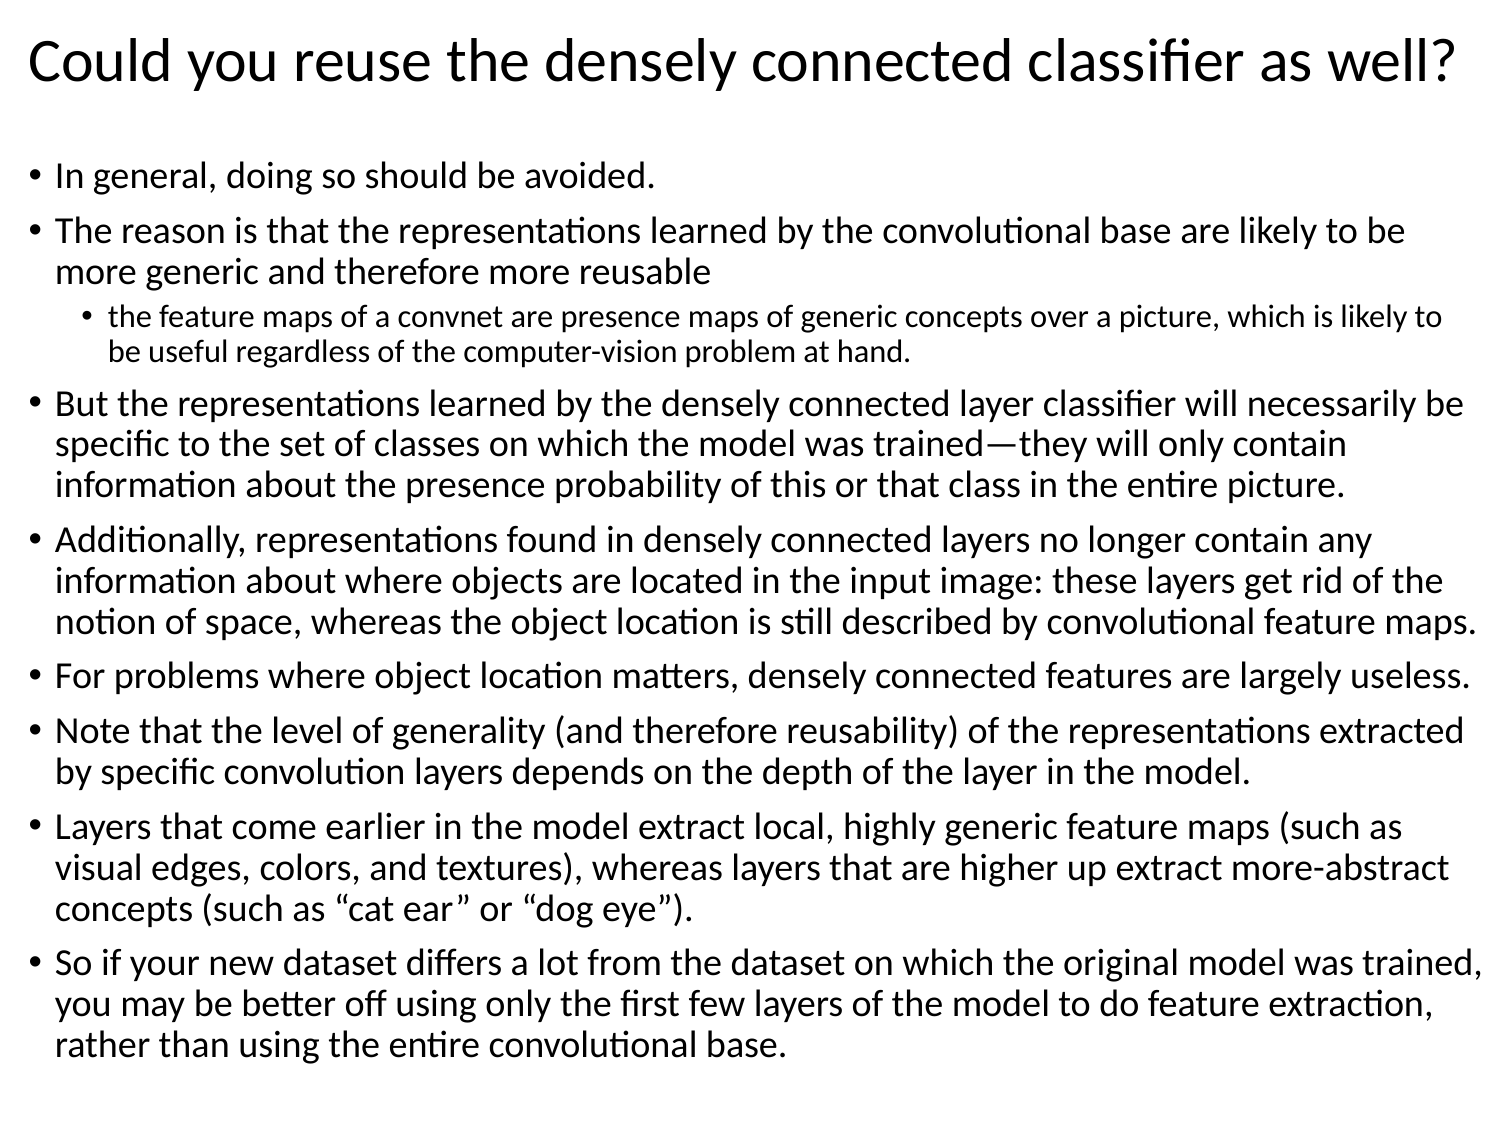

# Could you reuse the densely connected classifier as well?
In general, doing so should be avoided.
The reason is that the representations learned by the convolutional base are likely to be more generic and therefore more reusable
the feature maps of a convnet are presence maps of generic concepts over a picture, which is likely to be useful regardless of the computer-vision problem at hand.
But the representations learned by the densely connected layer classifier will necessarily be specific to the set of classes on which the model was trained—they will only contain information about the presence probability of this or that class in the entire picture.
Additionally, representations found in densely connected layers no longer contain any information about where objects are located in the input image: these layers get rid of the notion of space, whereas the object location is still described by convolutional feature maps.
For problems where object location matters, densely connected features are largely useless.
Note that the level of generality (and therefore reusability) of the representations extracted by specific convolution layers depends on the depth of the layer in the model.
Layers that come earlier in the model extract local, highly generic feature maps (such as visual edges, colors, and textures), whereas layers that are higher up extract more-abstract concepts (such as “cat ear” or “dog eye”).
So if your new dataset differs a lot from the dataset on which the original model was trained, you may be better off using only the first few layers of the model to do feature extraction, rather than using the entire convolutional base.